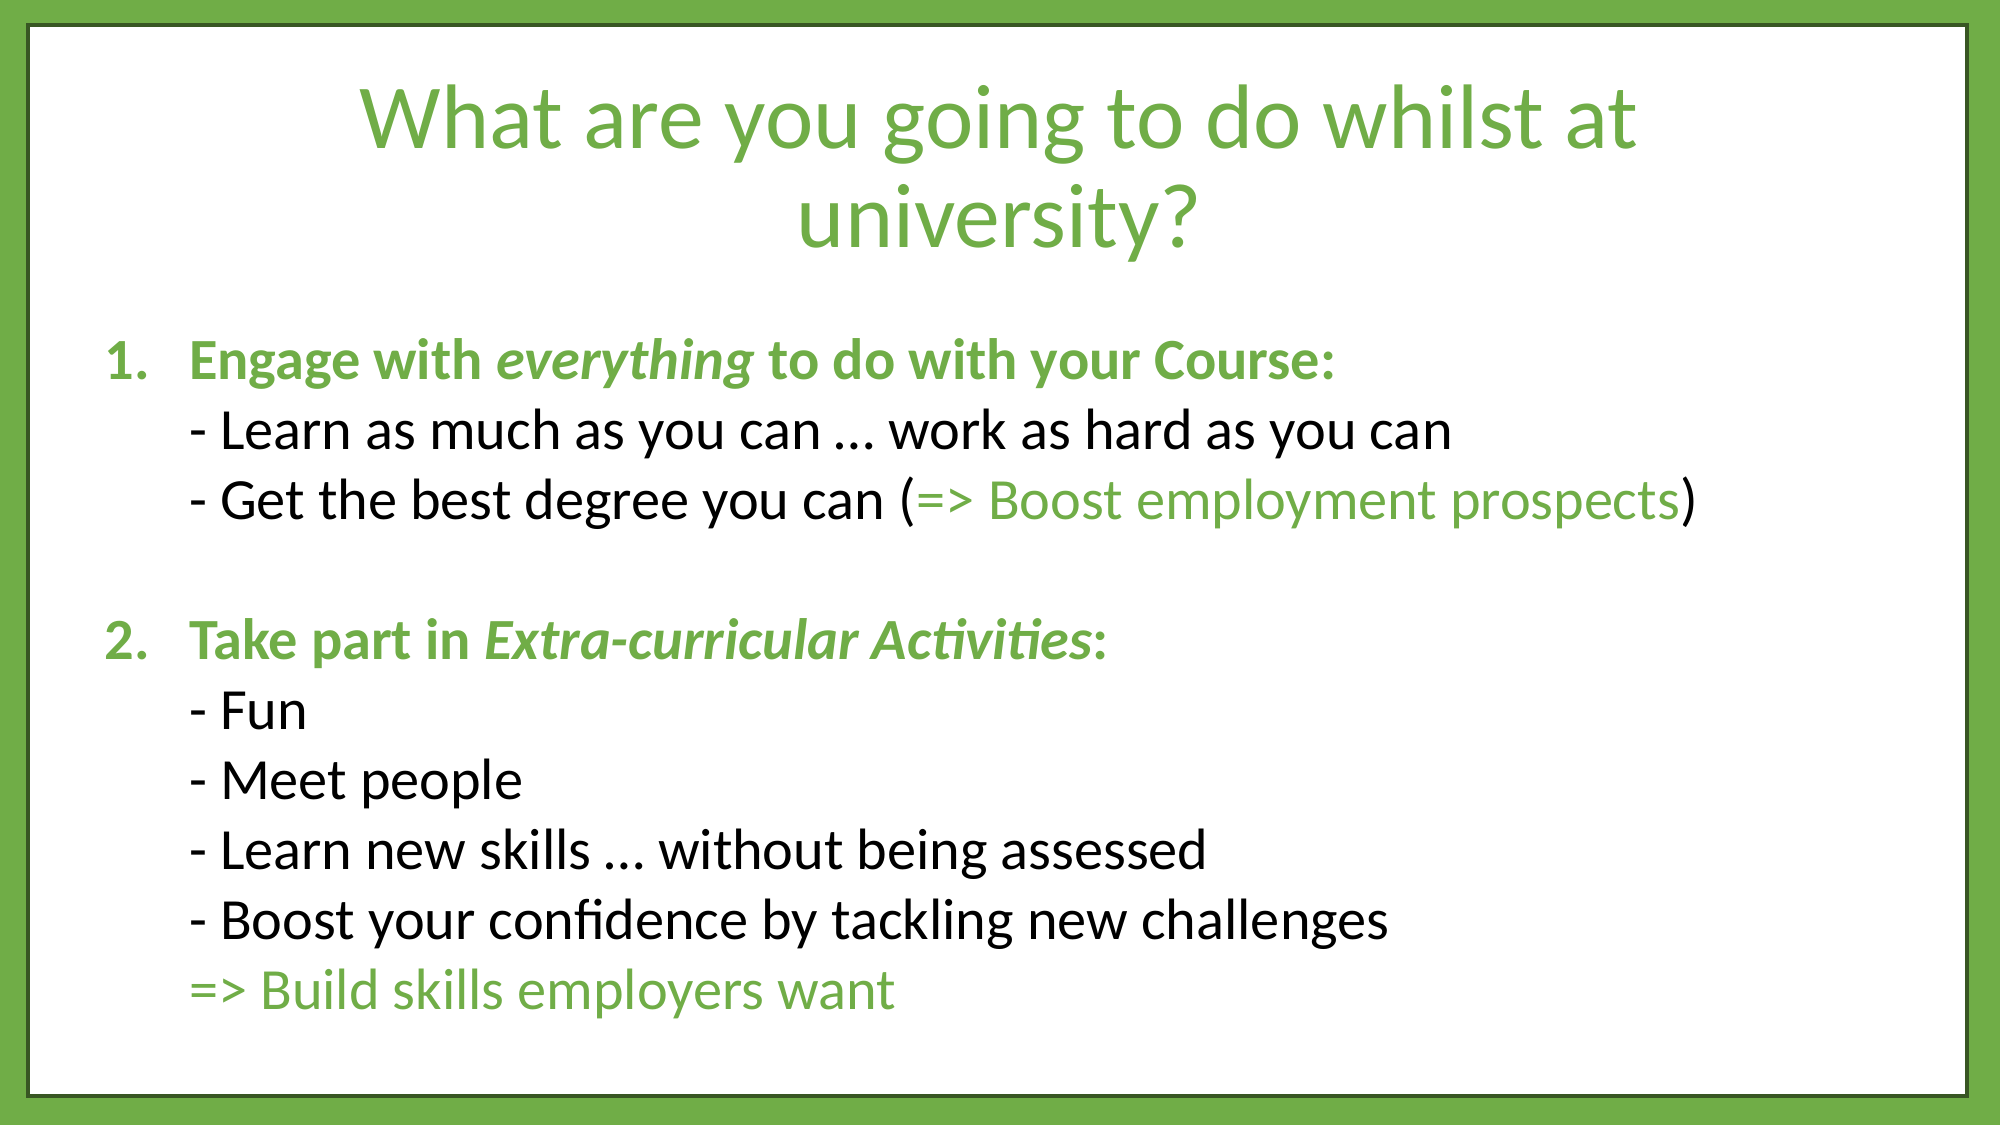

What are you going to do whilst at university?
Engage with everything to do with your Course:
- Learn as much as you can … work as hard as you can
- Get the best degree you can (=> Boost employment prospects)
Take part in Extra-curricular Activities:
- Fun
- Meet people
- Learn new skills … without being assessed
- Boost your confidence by tackling new challenges
=> Build skills employers want